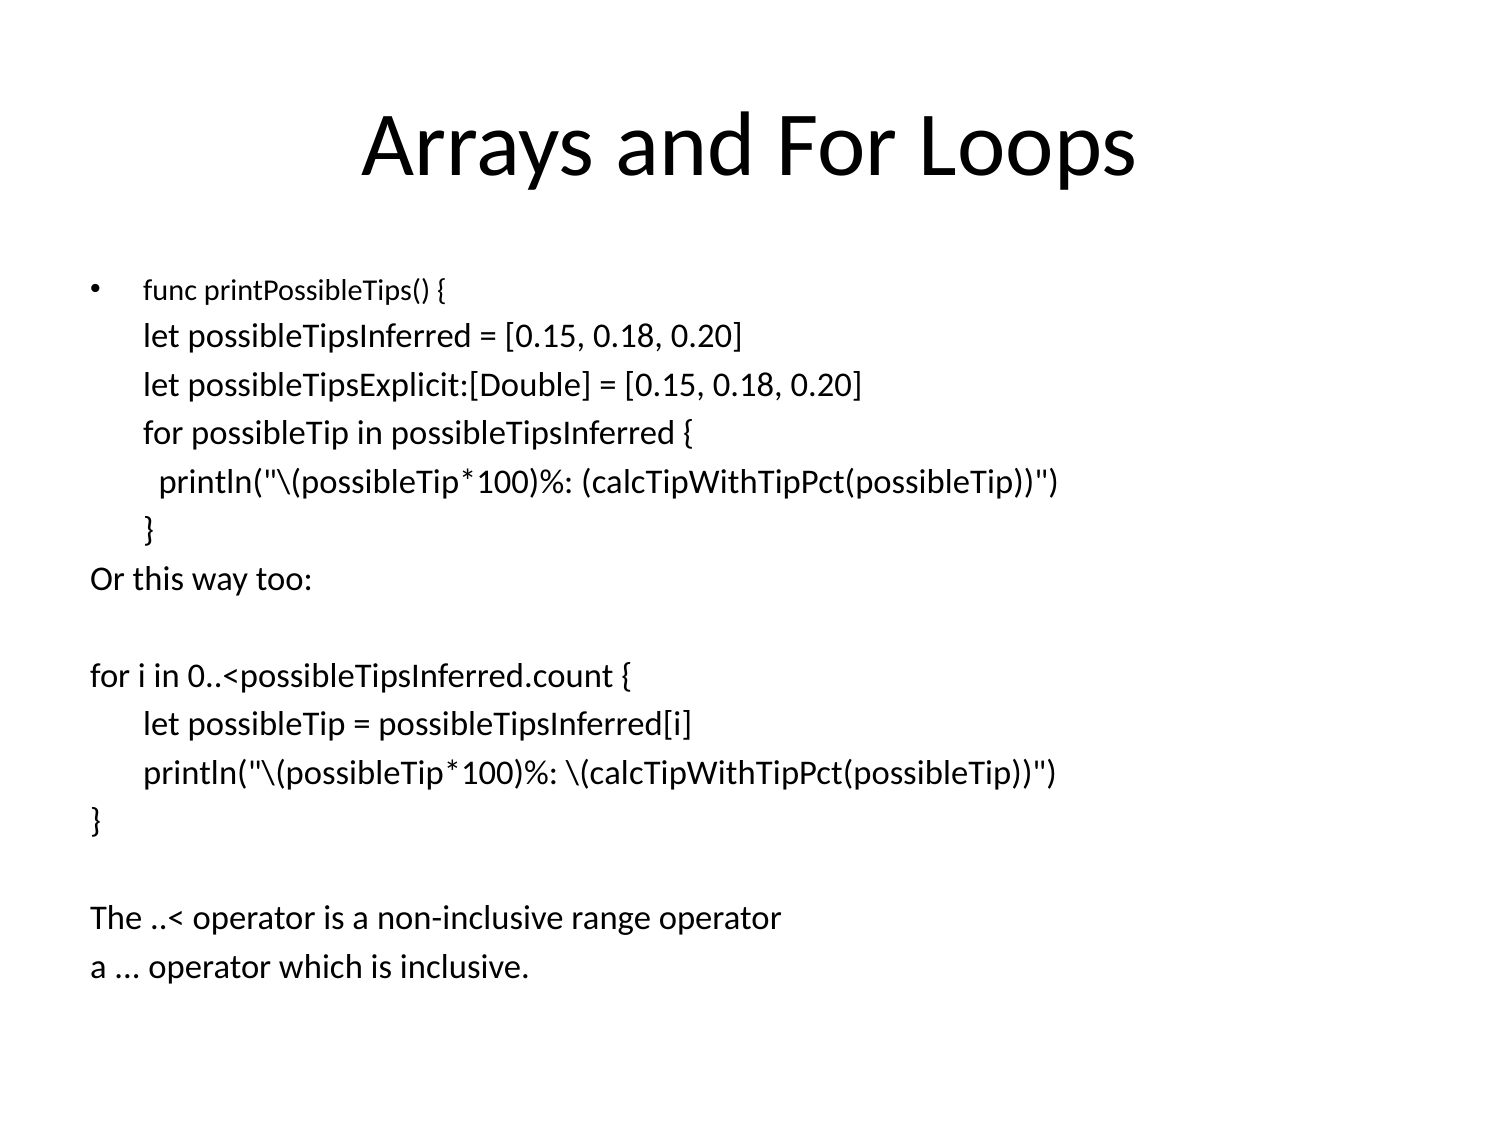

# Arrays and For Loops
func printPossibleTips() {
		let possibleTipsInferred = [0.15, 0.18, 0.20]
		let possibleTipsExplicit:[Double] = [0.15, 0.18, 0.20]
	for possibleTip in possibleTipsInferred {
			  println("\(possibleTip*100)%: (calcTipWithTipPct(possibleTip))")
	}
Or this way too:

for i in 0..<possibleTipsInferred.count {
	let possibleTip = possibleTipsInferred[i]
	println("\(possibleTip*100)%: \(calcTipWithTipPct(possibleTip))")
}

The ..< operator is a non-inclusive range operator
a ... operator which is inclusive.